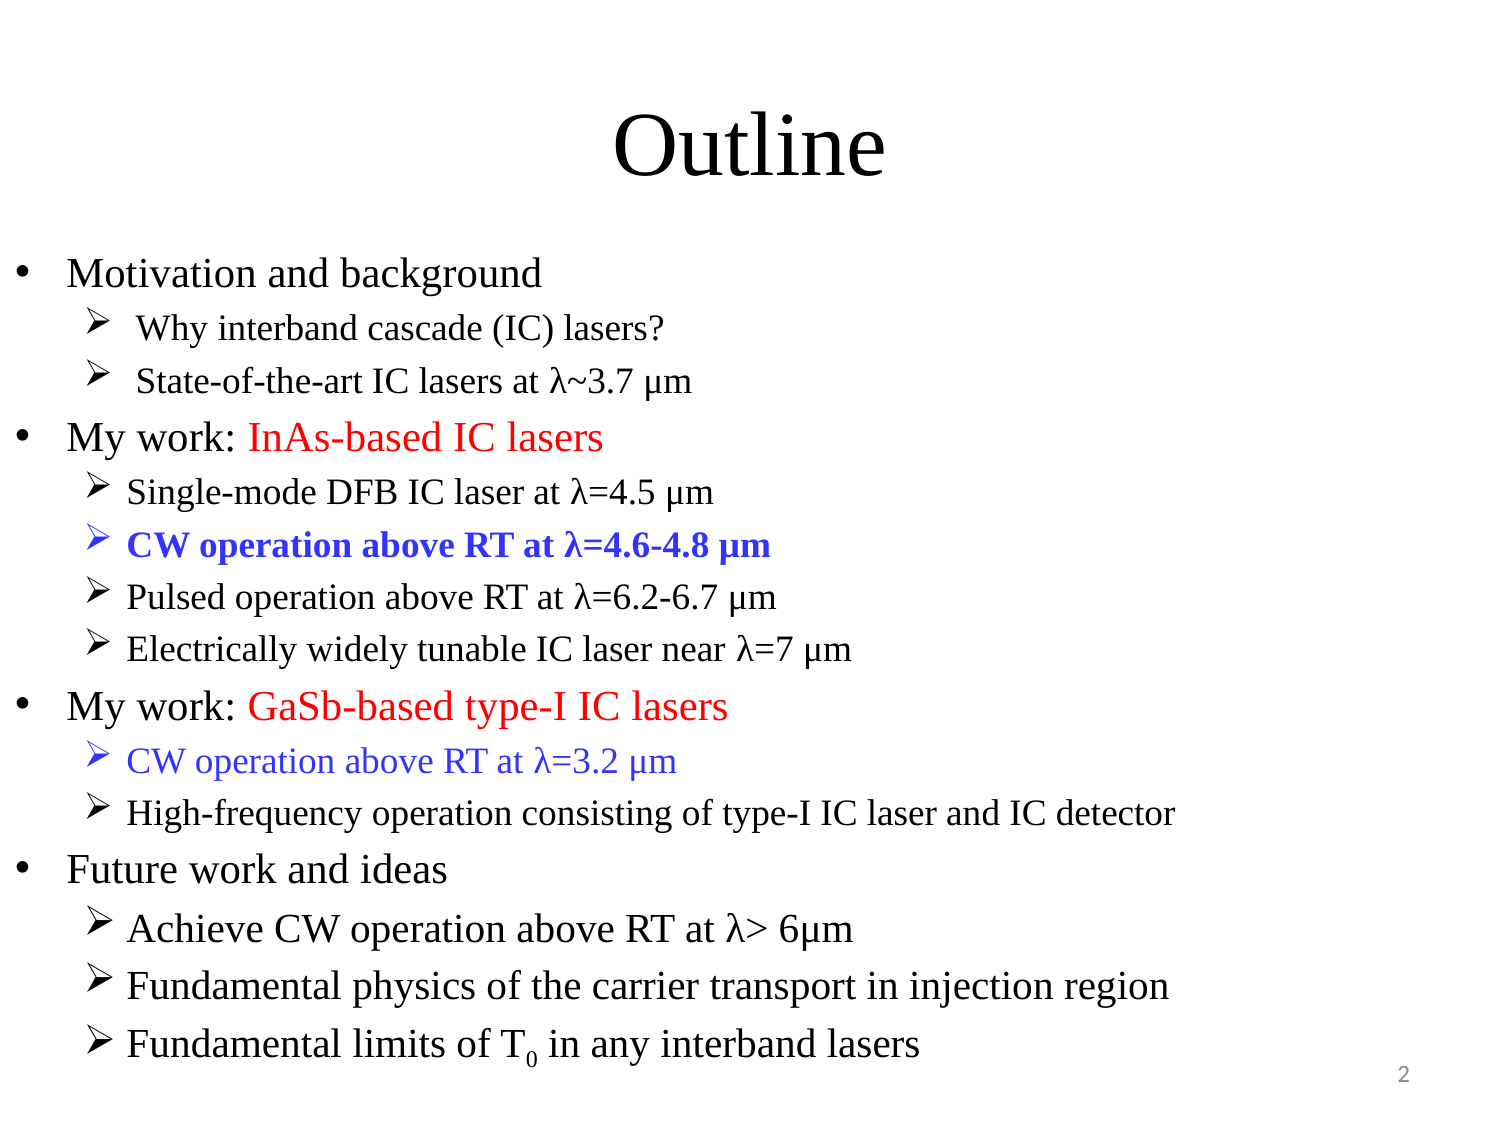

# Outline
Motivation and background
 Why interband cascade (IC) lasers?
 State-of-the-art IC lasers at λ~3.7 μm
My work: InAs-based IC lasers
Single-mode DFB IC laser at λ=4.5 μm
CW operation above RT at λ=4.6-4.8 μm
Pulsed operation above RT at λ=6.2-6.7 μm
Electrically widely tunable IC laser near λ=7 μm
My work: GaSb-based type-I IC lasers
CW operation above RT at λ=3.2 μm
High-frequency operation consisting of type-I IC laser and IC detector
Future work and ideas
Achieve CW operation above RT at λ> 6μm
Fundamental physics of the carrier transport in injection region
Fundamental limits of T0 in any interband lasers
2